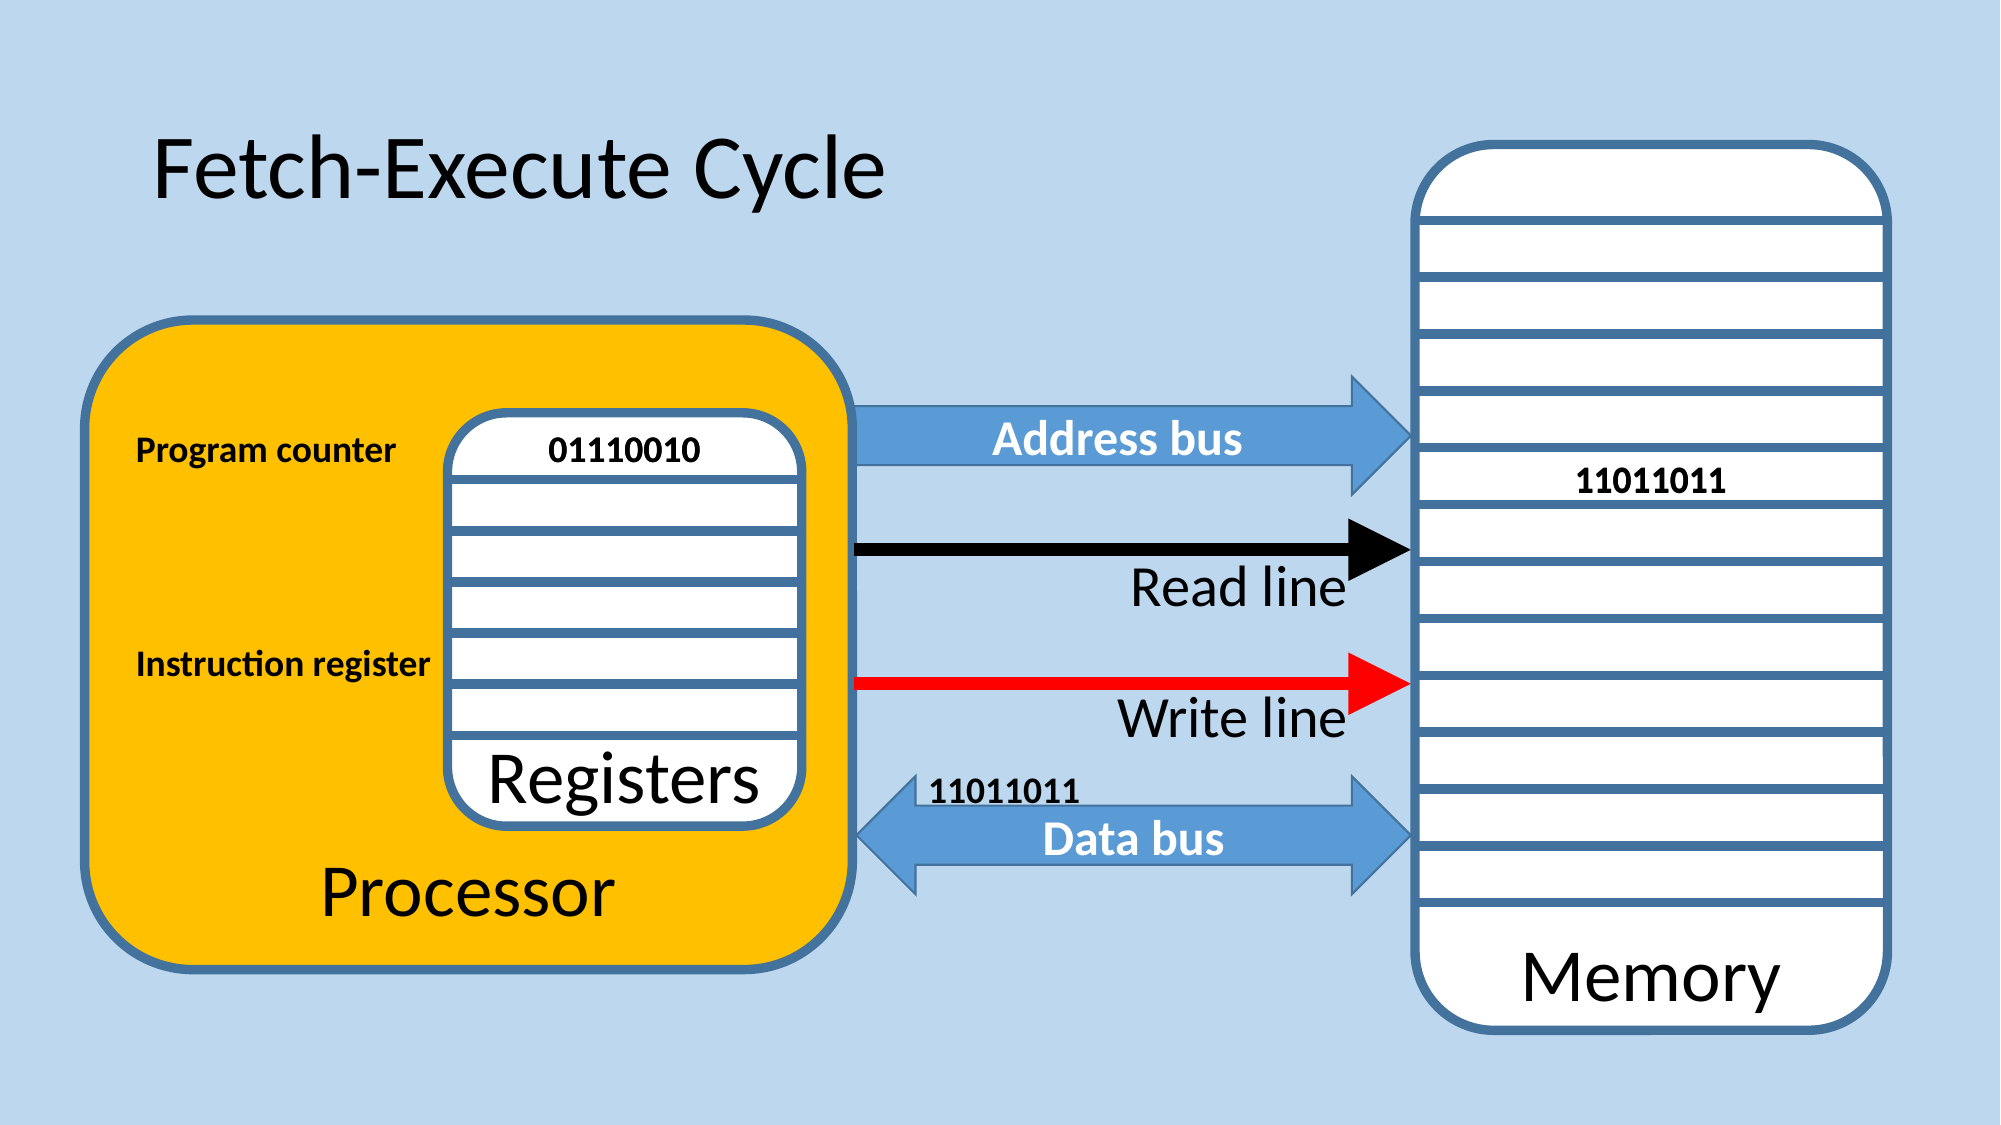

# Fetch-Execute Cycle

Memory

Processor

Registers
Address bus
Program counter
01110010
01110010
11011011
11011011
Read line
Instruction register
Write line
11011011
Data bus